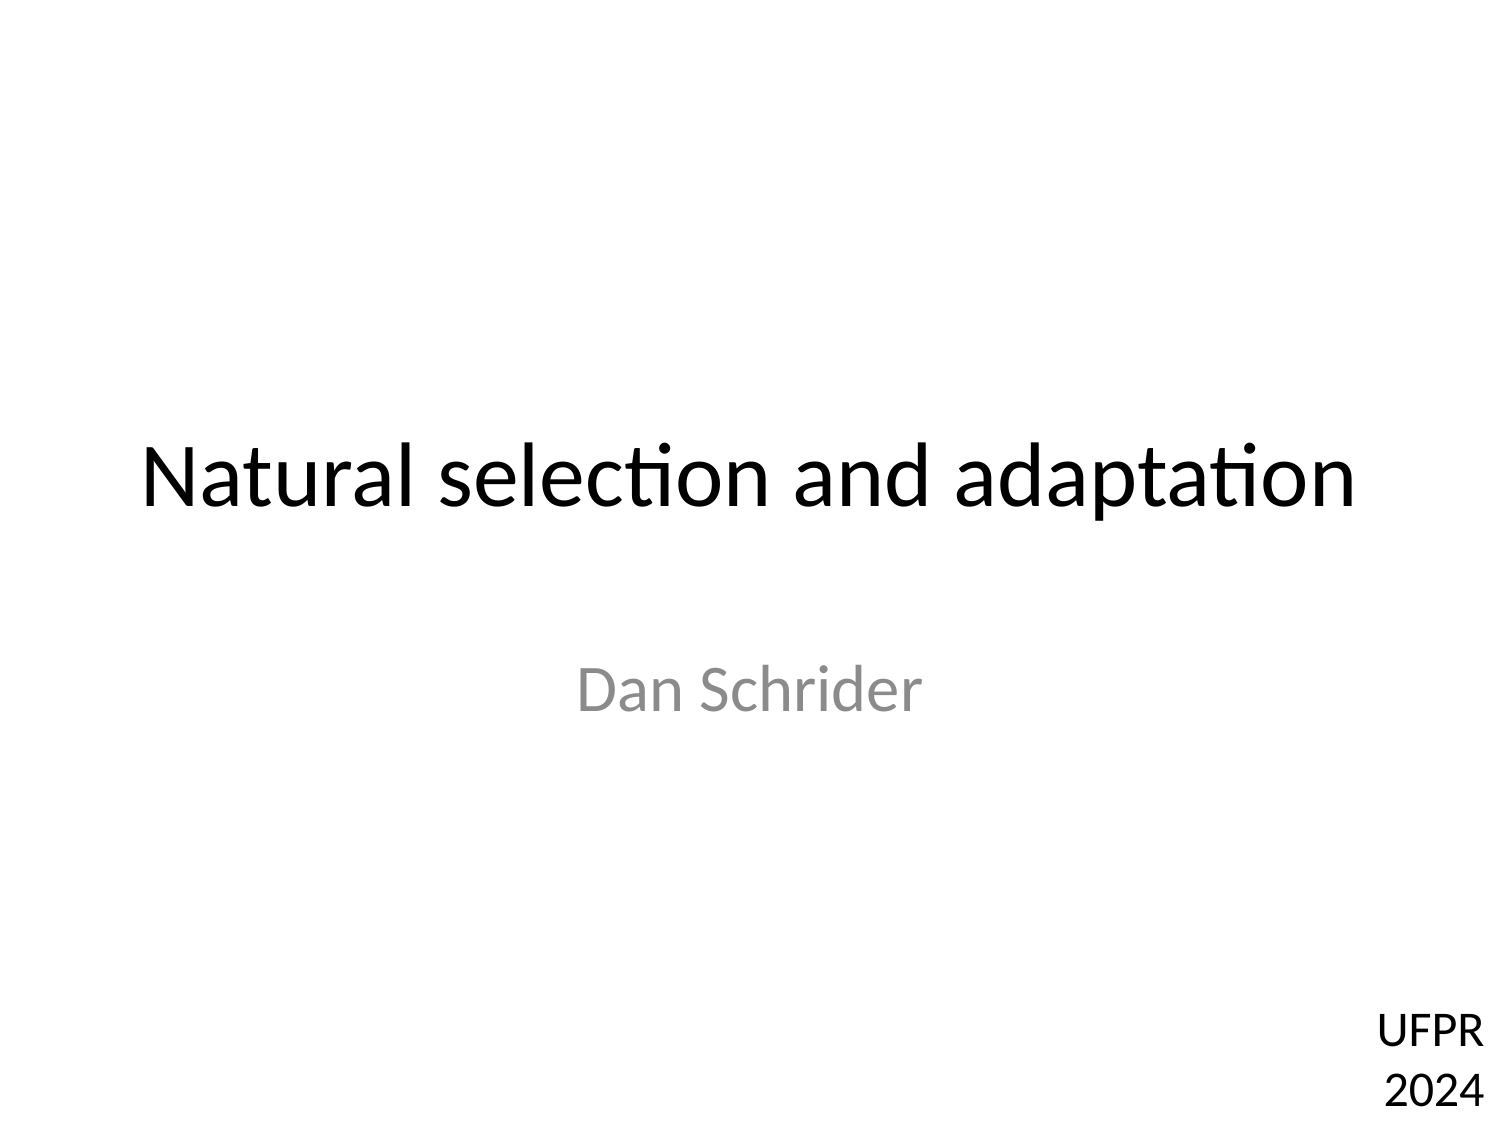

# Natural selection and adaptation
Dan Schrider
UFPR
2024